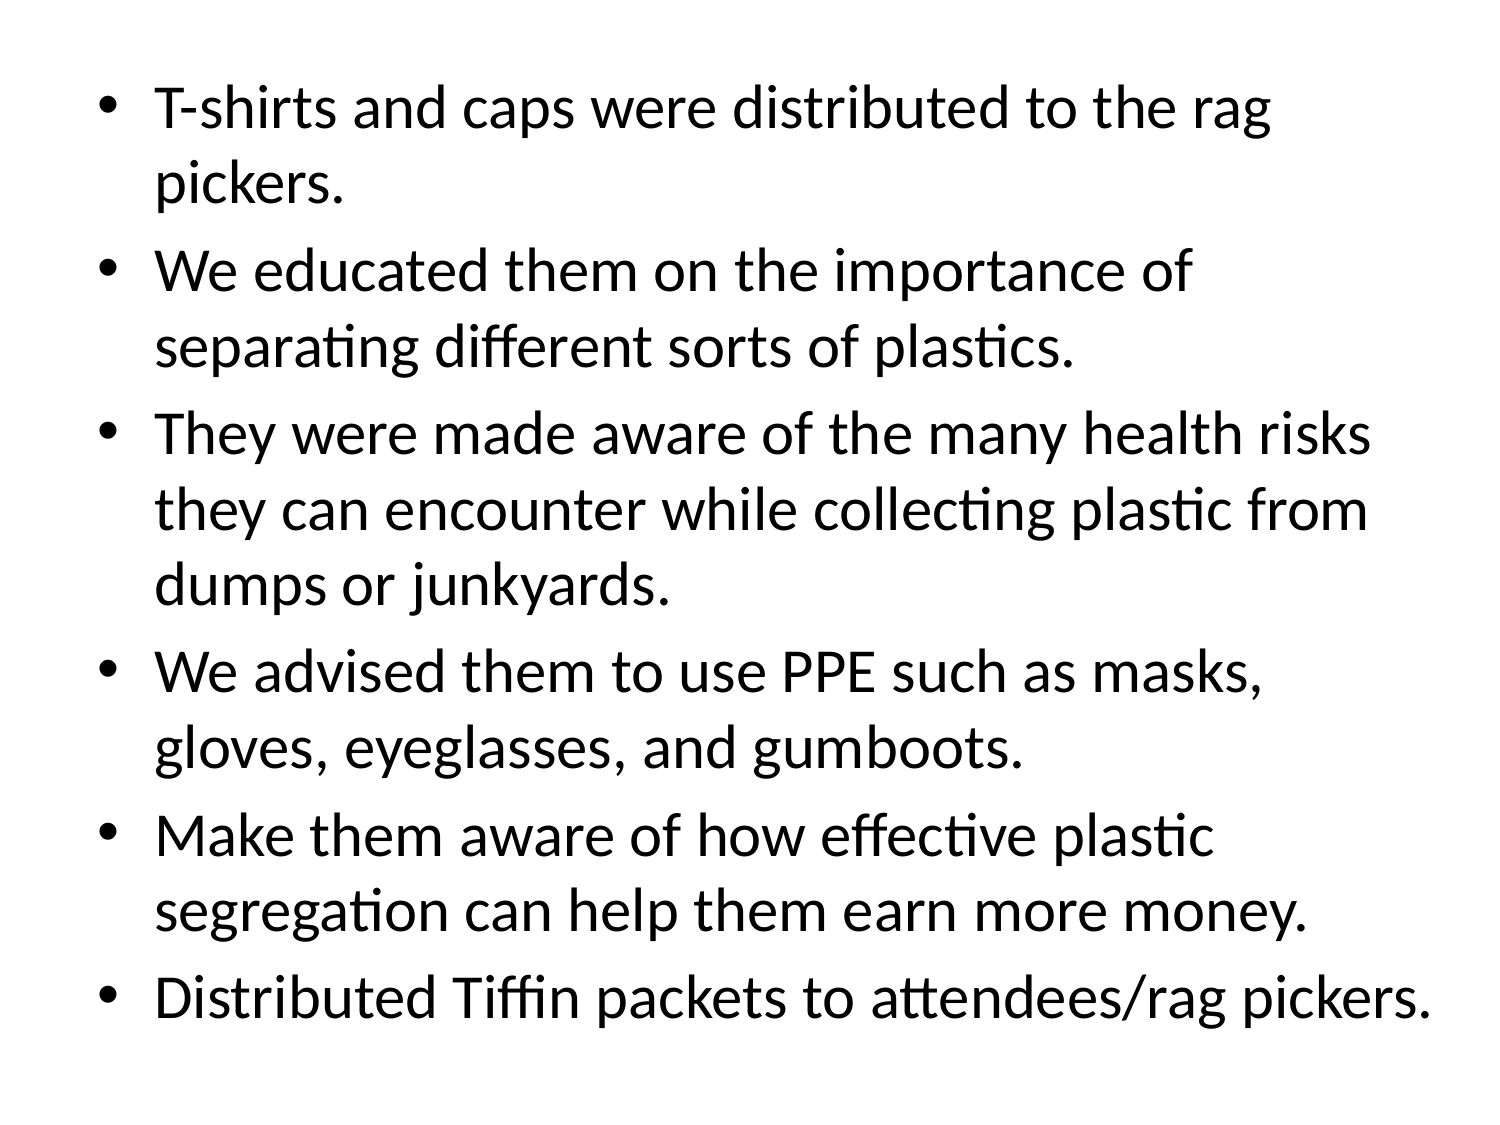

T-shirts and caps were distributed to the rag pickers.
We educated them on the importance of separating different sorts of plastics.
They were made aware of the many health risks they can encounter while collecting plastic from dumps or junkyards.
We advised them to use PPE such as masks, gloves, eyeglasses, and gumboots.
Make them aware of how effective plastic segregation can help them earn more money.
Distributed Tiffin packets to attendees/rag pickers.